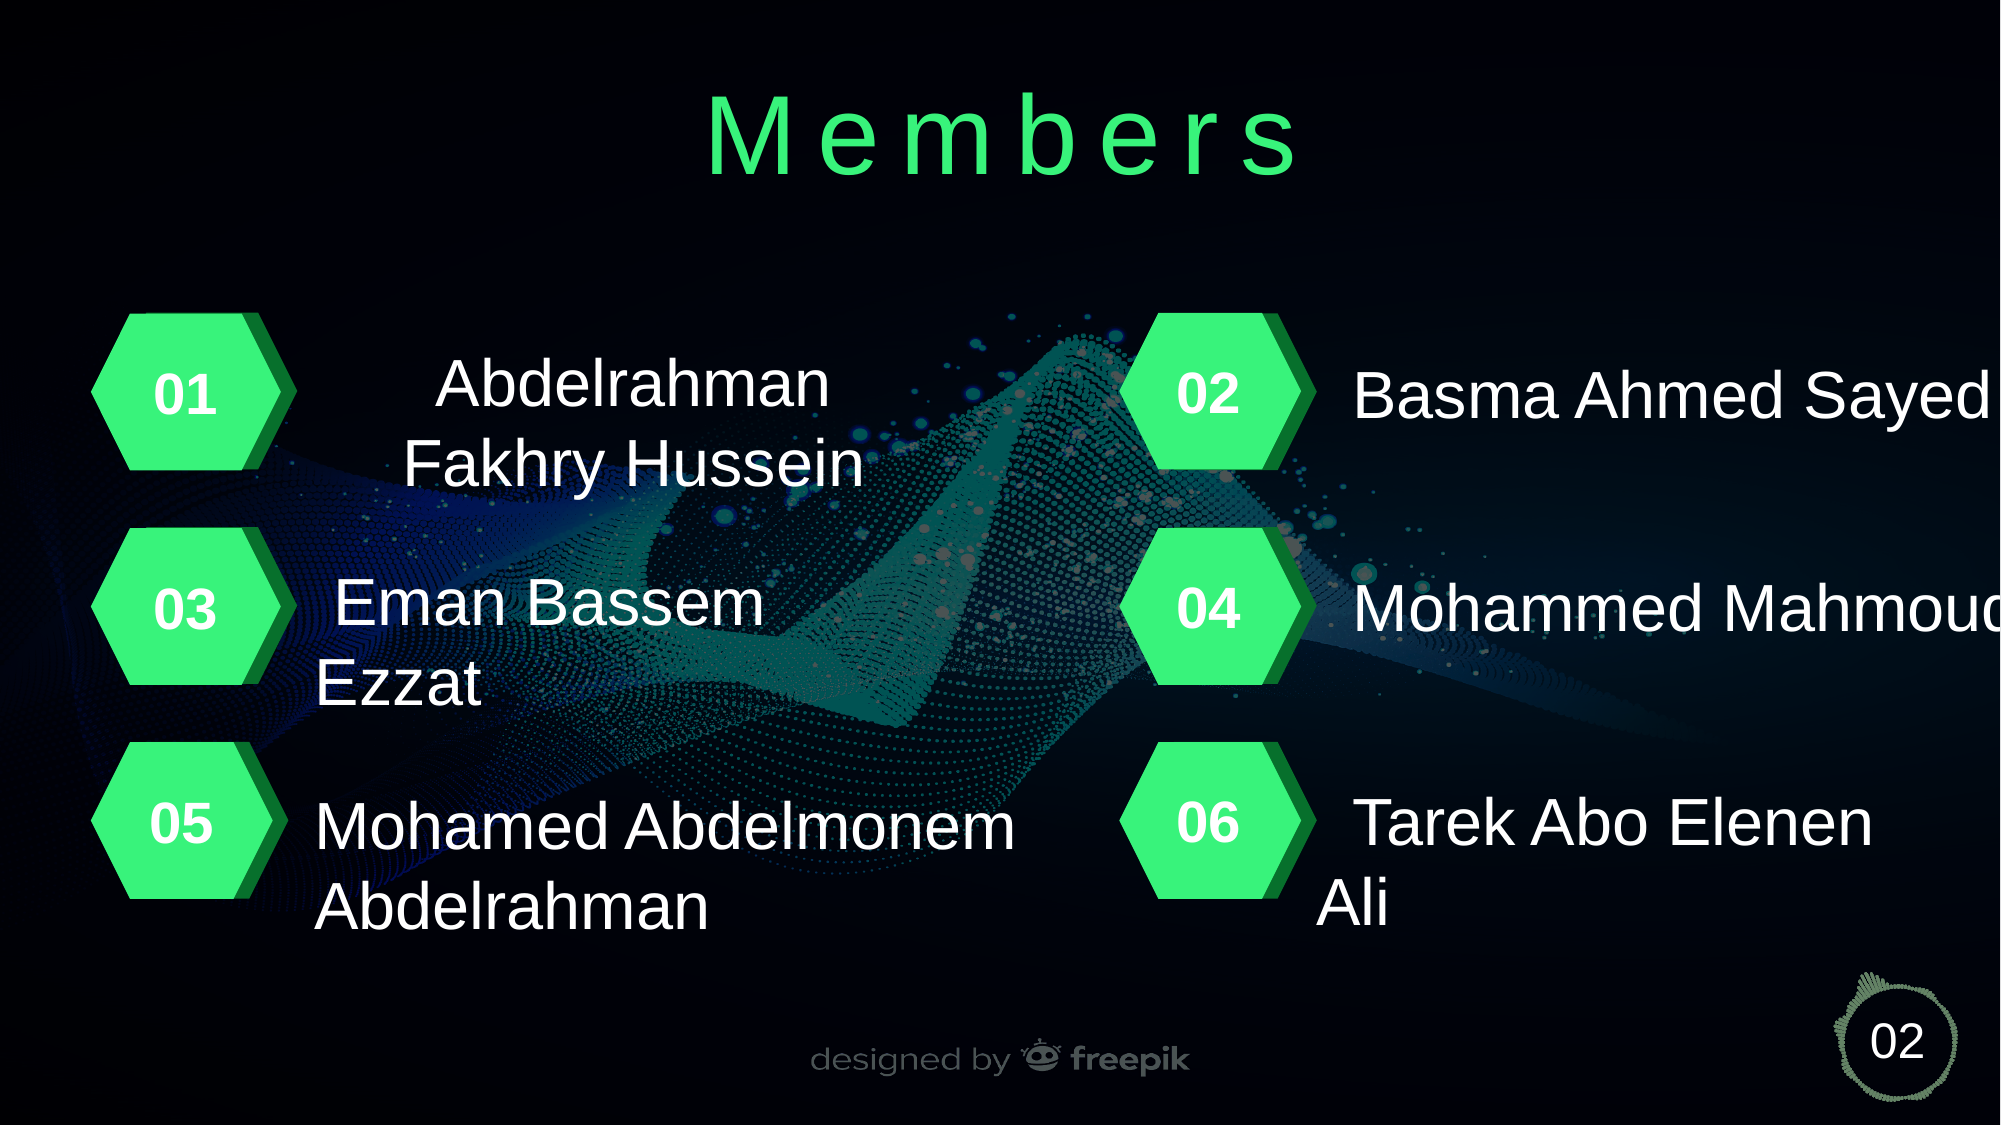

Members

Abdelrahman Fakhry Hussein
01

Basma Ahmed Sayed
02

 Eman Bassem Ezzat
03

  Mohammed Mahmoud Hassan
04

Mohamed Abdelmonem Abdelrahman
05

  Tarek Abo Elenen Ali
06
02